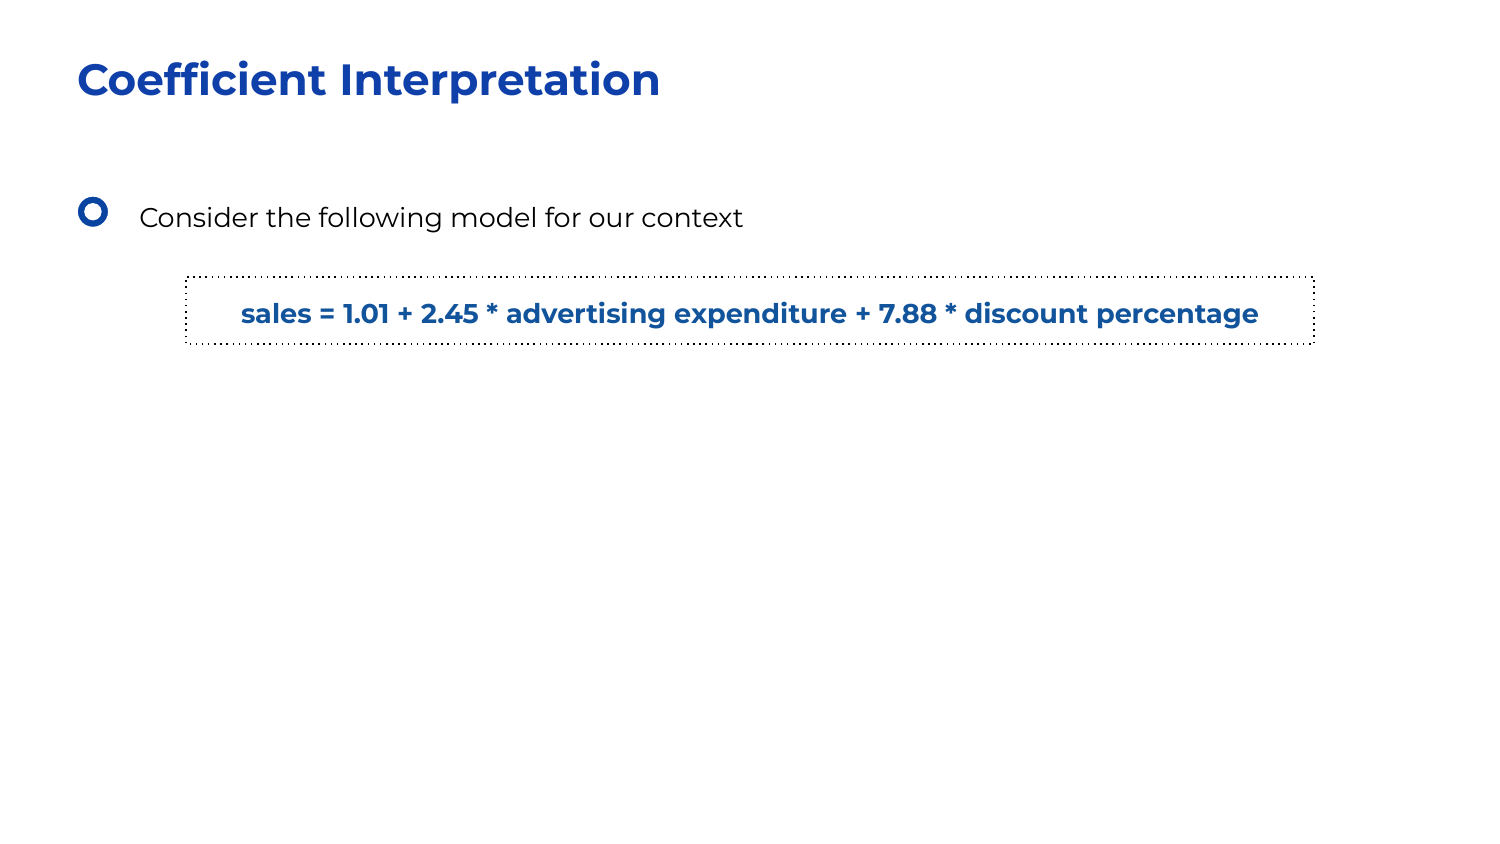

Coefficient Interpretation
Consider the following model for our context

sales = 1.01 + 2.45 * advertising expenditure + 7.88 * discount percentage